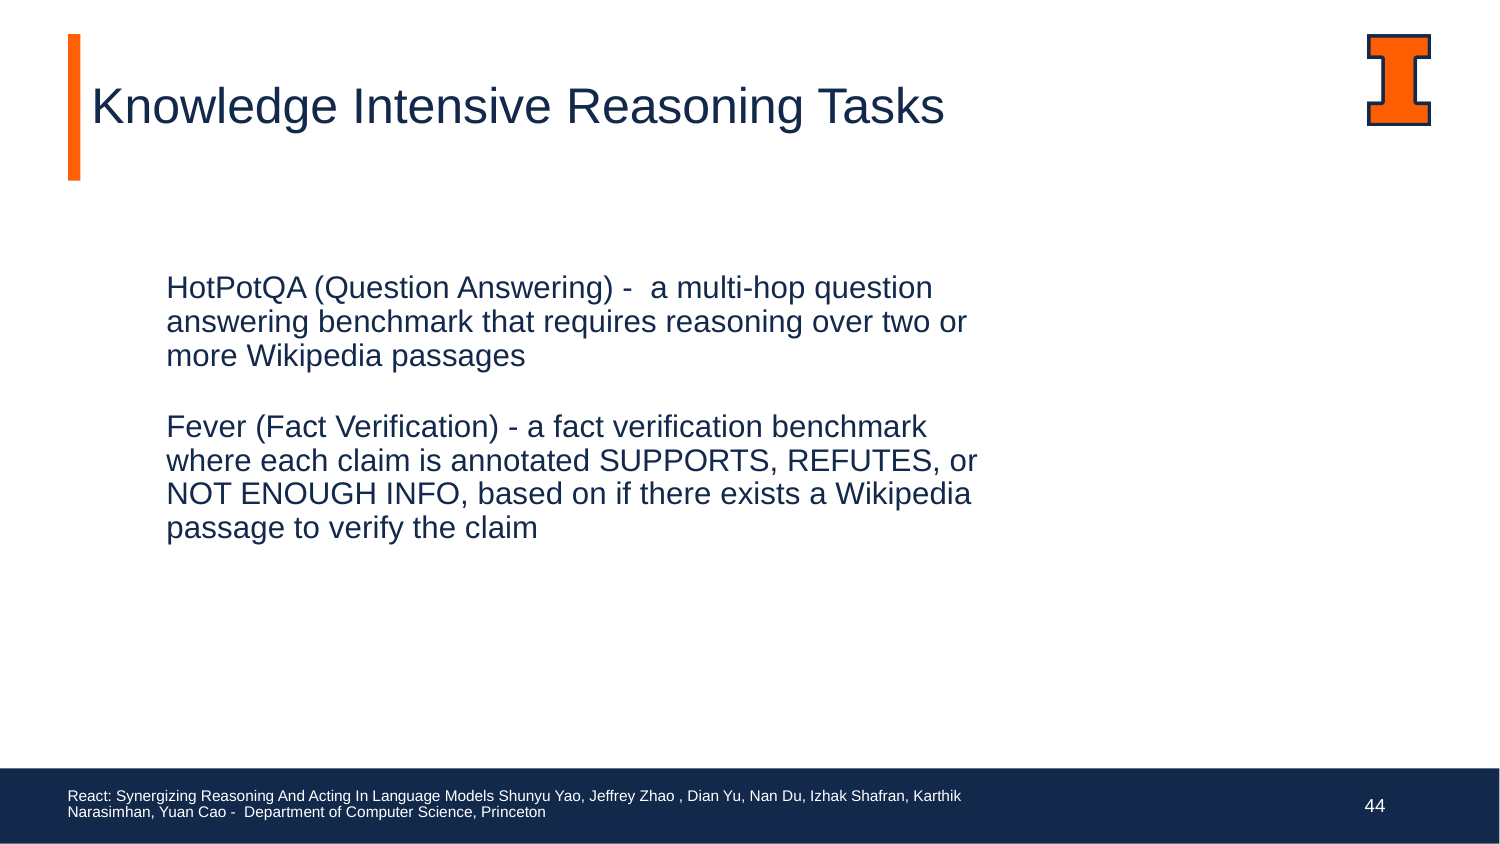

# Knowledge Intensive Reasoning Tasks
HotPotQA (Question Answering) -  a multi-hop question answering benchmark that requires reasoning over two or more Wikipedia passages
Fever (Fact Verification) - a fact verification benchmark where each claim is annotated SUPPORTS, REFUTES, or NOT ENOUGH INFO, based on if there exists a Wikipedia passage to verify the claim

React: Synergizing Reasoning And Acting In Language Models Shunyu Yao, Jeffrey Zhao , Dian Yu, Nan Du, Izhak Shafran, Karthik Narasimhan, Yuan Cao -  Department of Computer Science, Princeton
44